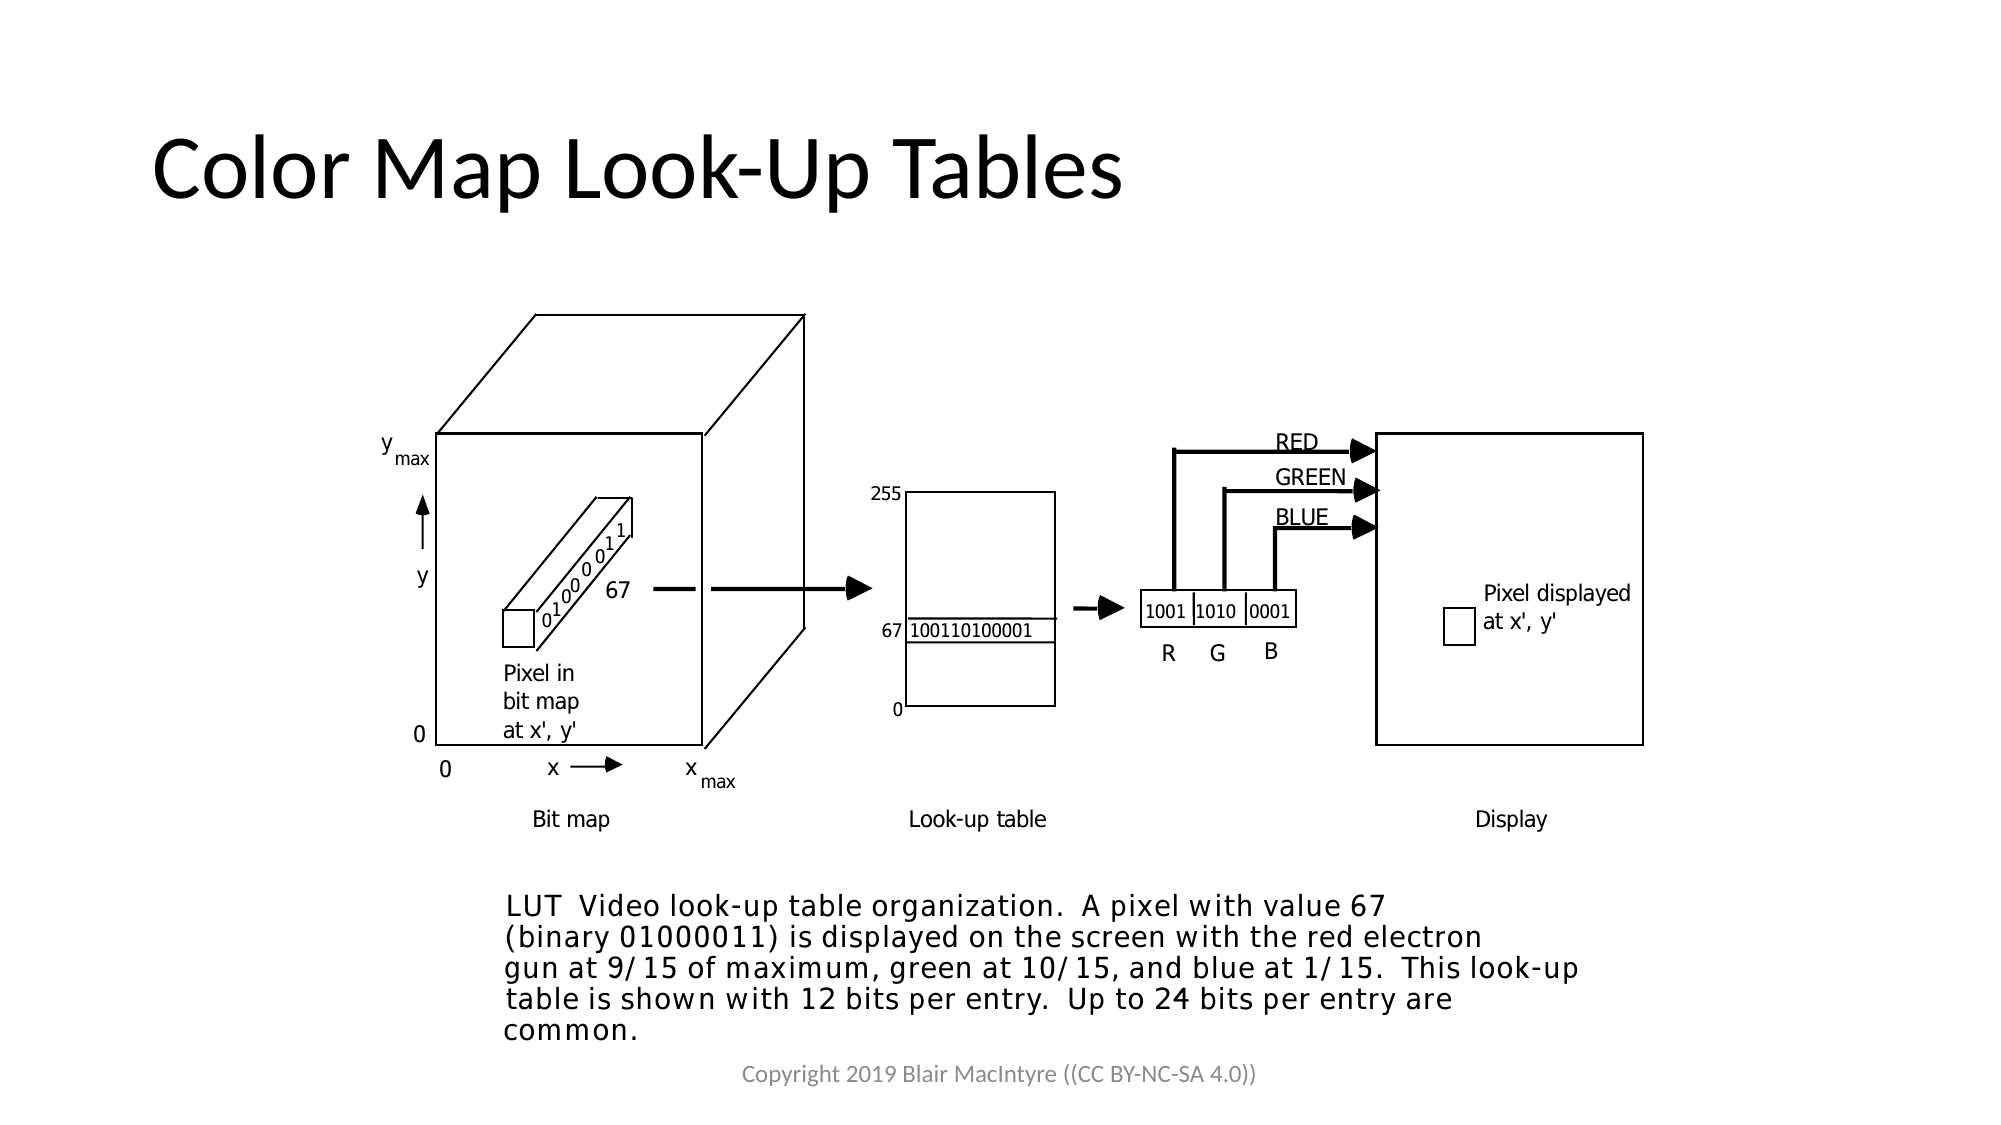

# Color Map Look-Up Tables

y
RED

max

GREEN
255

BLUE

1
1

0
0
0
0
1
0

y
67
Pixel displayed

1001
1010
0001

at x', y'

67
100110100001

B
R
G

Pixel in

bit map

0
at x', y'
0
x
x
0

max

Bit map
Look-up table
Display
LUT  Video look-up table organization.  A pixel with value 67
(binary 01000011) is displayed on the screen with the red electron
gun at 9/15 of maximum, green at 10/15, and blue at 1/15.  This look-up
table is shown with 12 bits per entry.  Up to 24 bits per entry are
common.
Copyright 2019 Blair MacIntyre ((CC BY-NC-SA 4.0))